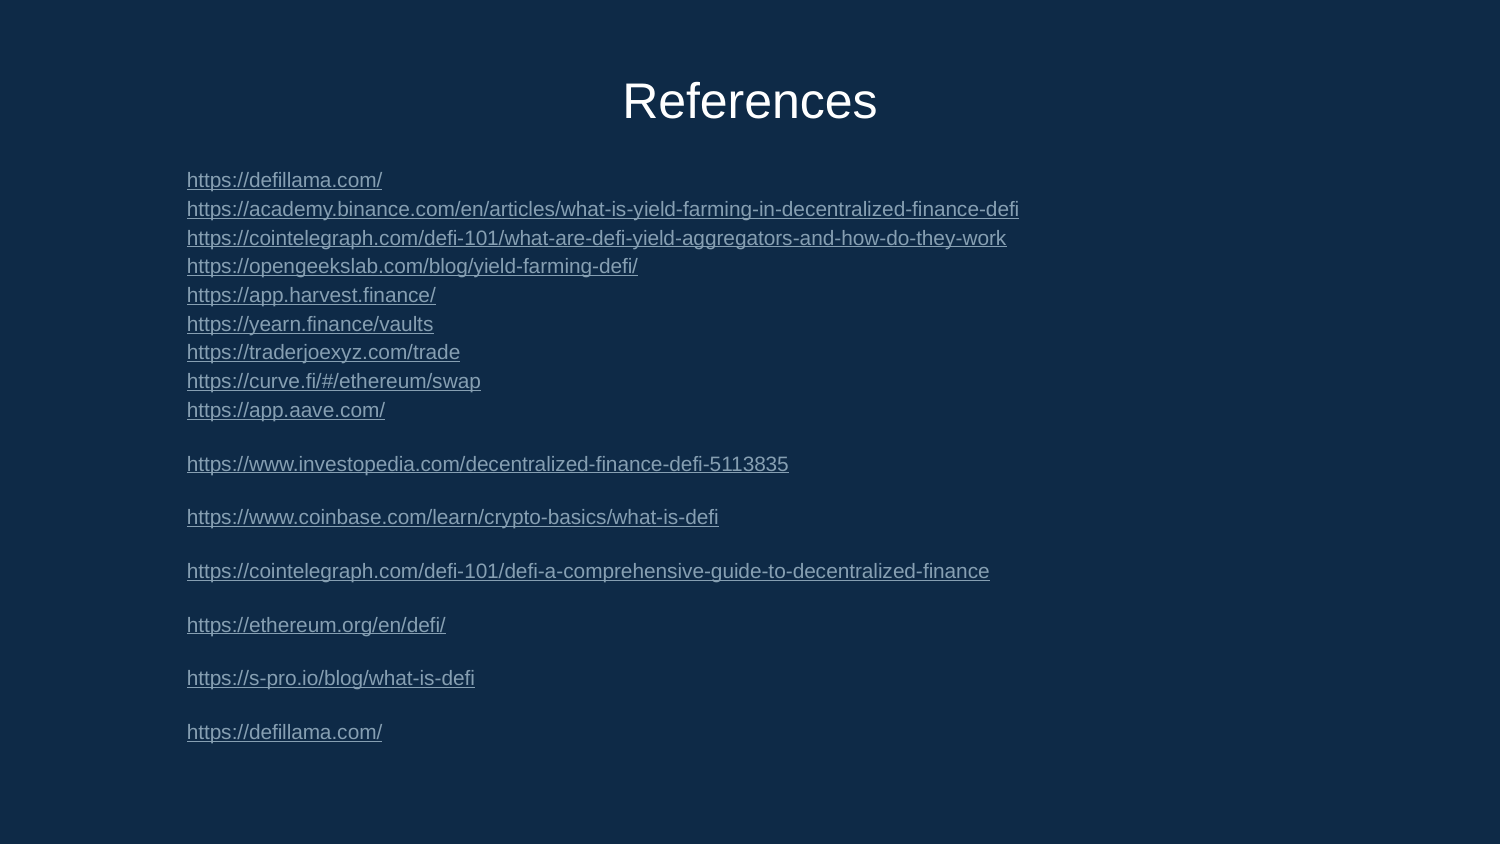

# References
https://defillama.com/
https://academy.binance.com/en/articles/what-is-yield-farming-in-decentralized-finance-defi
https://cointelegraph.com/defi-101/what-are-defi-yield-aggregators-and-how-do-they-work
https://opengeekslab.com/blog/yield-farming-defi/
https://app.harvest.finance/
https://yearn.finance/vaults
https://traderjoexyz.com/trade
https://curve.fi/#/ethereum/swap
https://app.aave.com/
https://www.investopedia.com/decentralized-finance-defi-5113835
https://www.coinbase.com/learn/crypto-basics/what-is-defi
https://cointelegraph.com/defi-101/defi-a-comprehensive-guide-to-decentralized-finance
https://ethereum.org/en/defi/
https://s-pro.io/blog/what-is-defi
https://defillama.com/